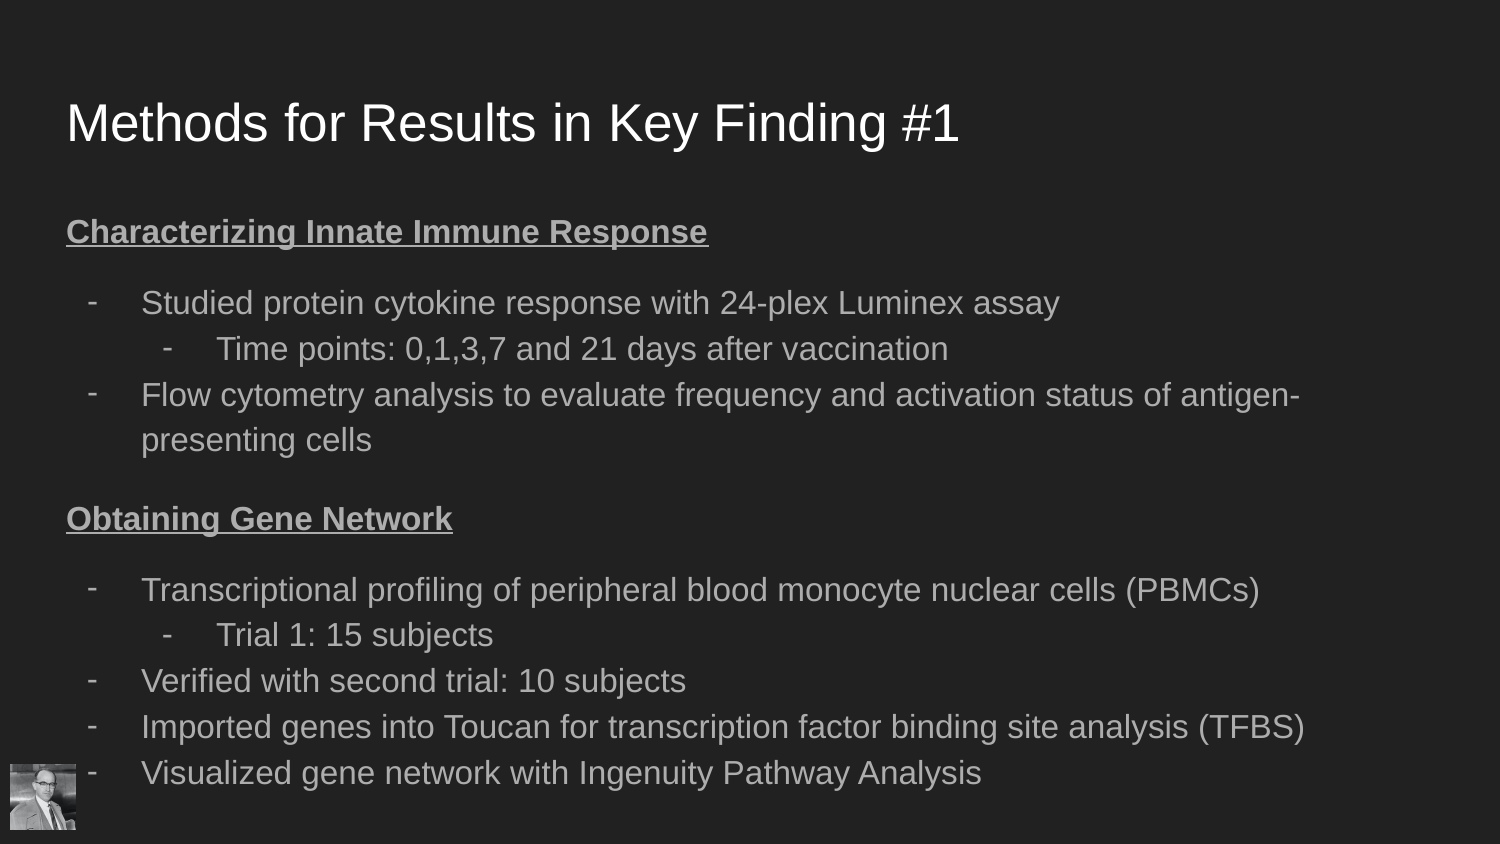

# Methods for Results in Key Finding #1
Characterizing Innate Immune Response
Studied protein cytokine response with 24-plex Luminex assay
Time points: 0,1,3,7 and 21 days after vaccination
Flow cytometry analysis to evaluate frequency and activation status of antigen-presenting cells
Obtaining Gene Network
Transcriptional profiling of peripheral blood monocyte nuclear cells (PBMCs)
Trial 1: 15 subjects
Verified with second trial: 10 subjects
Imported genes into Toucan for transcription factor binding site analysis (TFBS)
Visualized gene network with Ingenuity Pathway Analysis